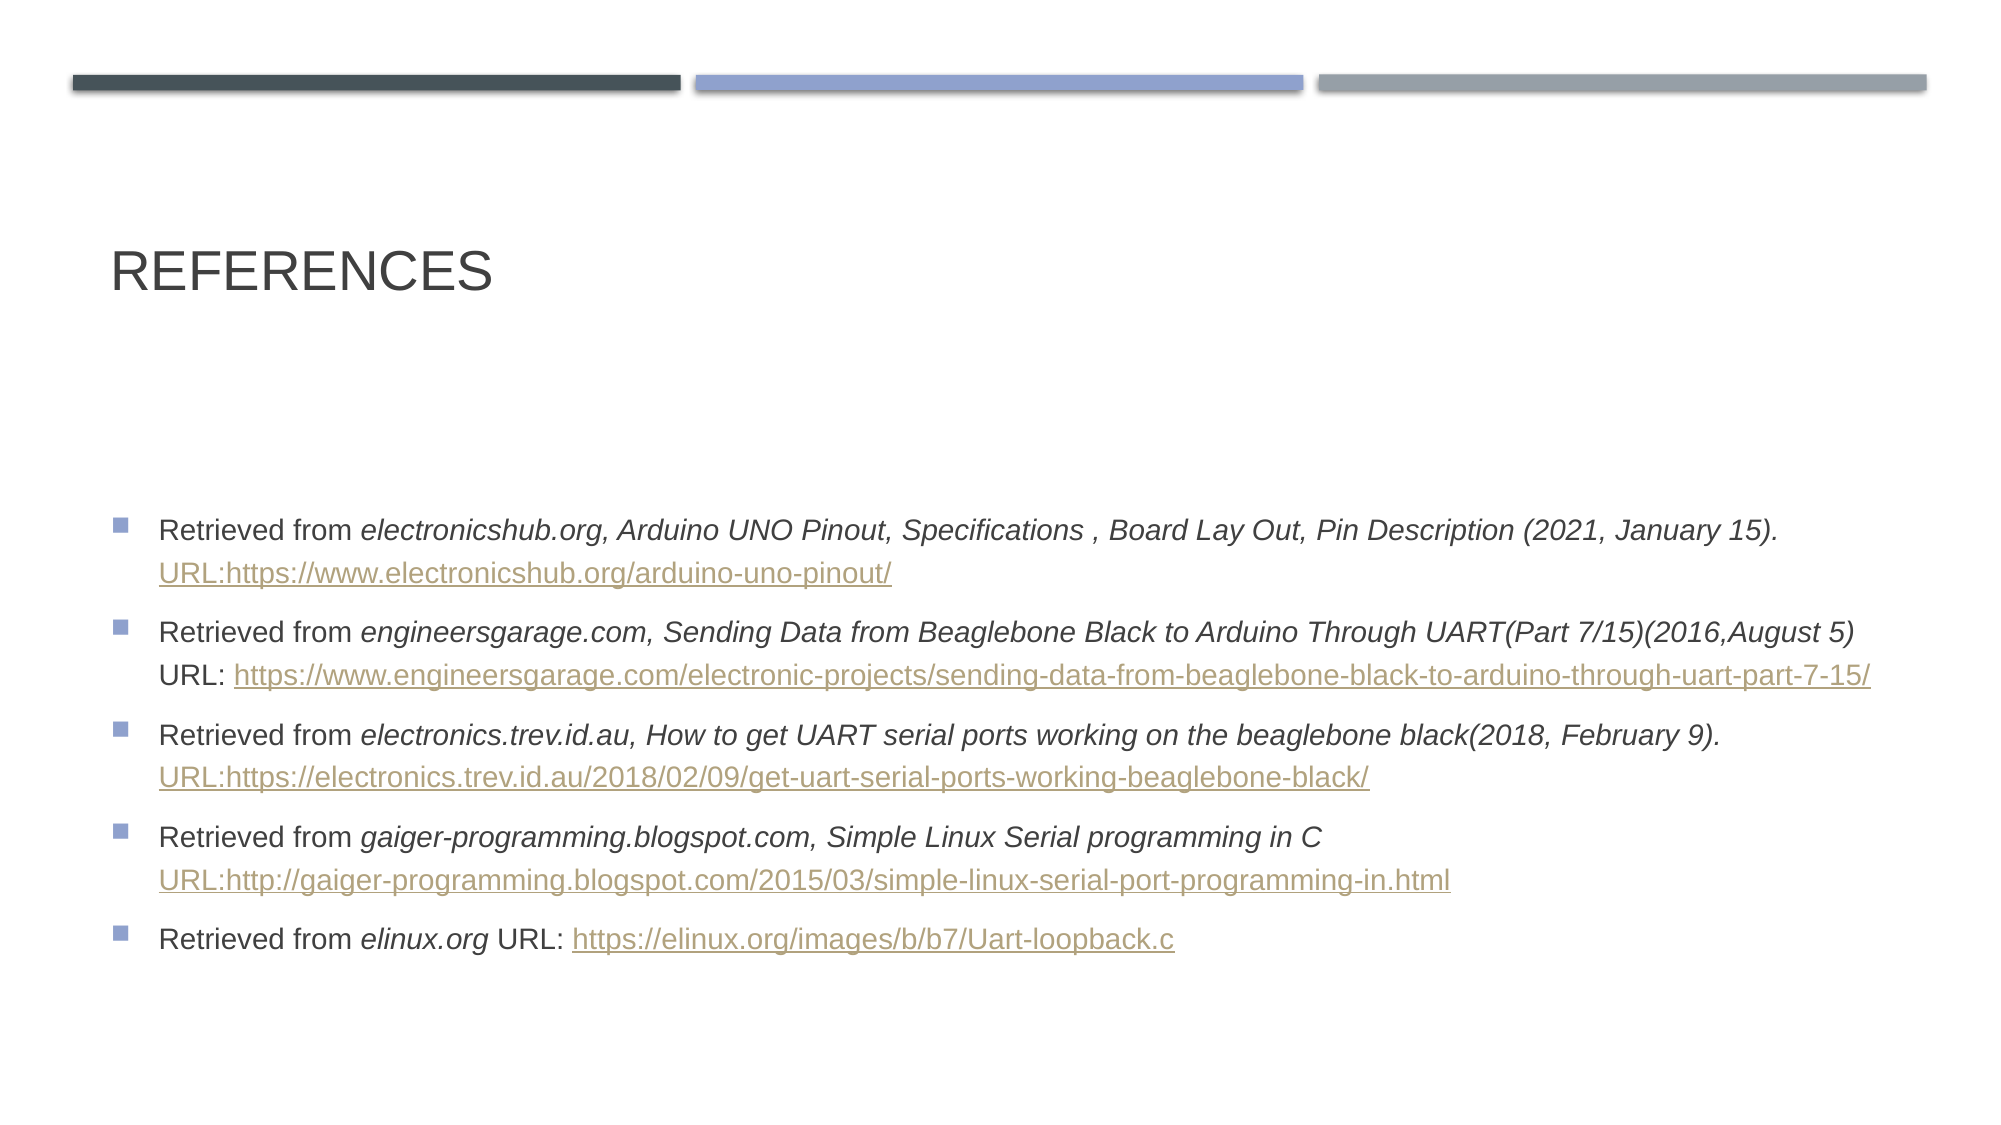

# REFERENCES

Retrieved from electronicshub.org, Arduino UNO Pinout, Specifications , Board Lay Out, Pin Description (2021, January 15). URL:https://www.electronicshub.org/arduino-uno-pinout/
Retrieved from engineersgarage.com, Sending Data from Beaglebone Black to Arduino Through UART(Part 7/15)(2016,August 5) URL: https://www.engineersgarage.com/electronic-projects/sending-data-from-beaglebone-black-to-arduino-through-uart-part-7-15/
Retrieved from electronics.trev.id.au, How to get UART serial ports working on the beaglebone black(2018, February 9). URL:https://electronics.trev.id.au/2018/02/09/get-uart-serial-ports-working-beaglebone-black/
Retrieved from gaiger-programming.blogspot.com, Simple Linux Serial programming in C URL:http://gaiger-programming.blogspot.com/2015/03/simple-linux-serial-port-programming-in.html
Retrieved from elinux.org URL: https://elinux.org/images/b/b7/Uart-loopback.c